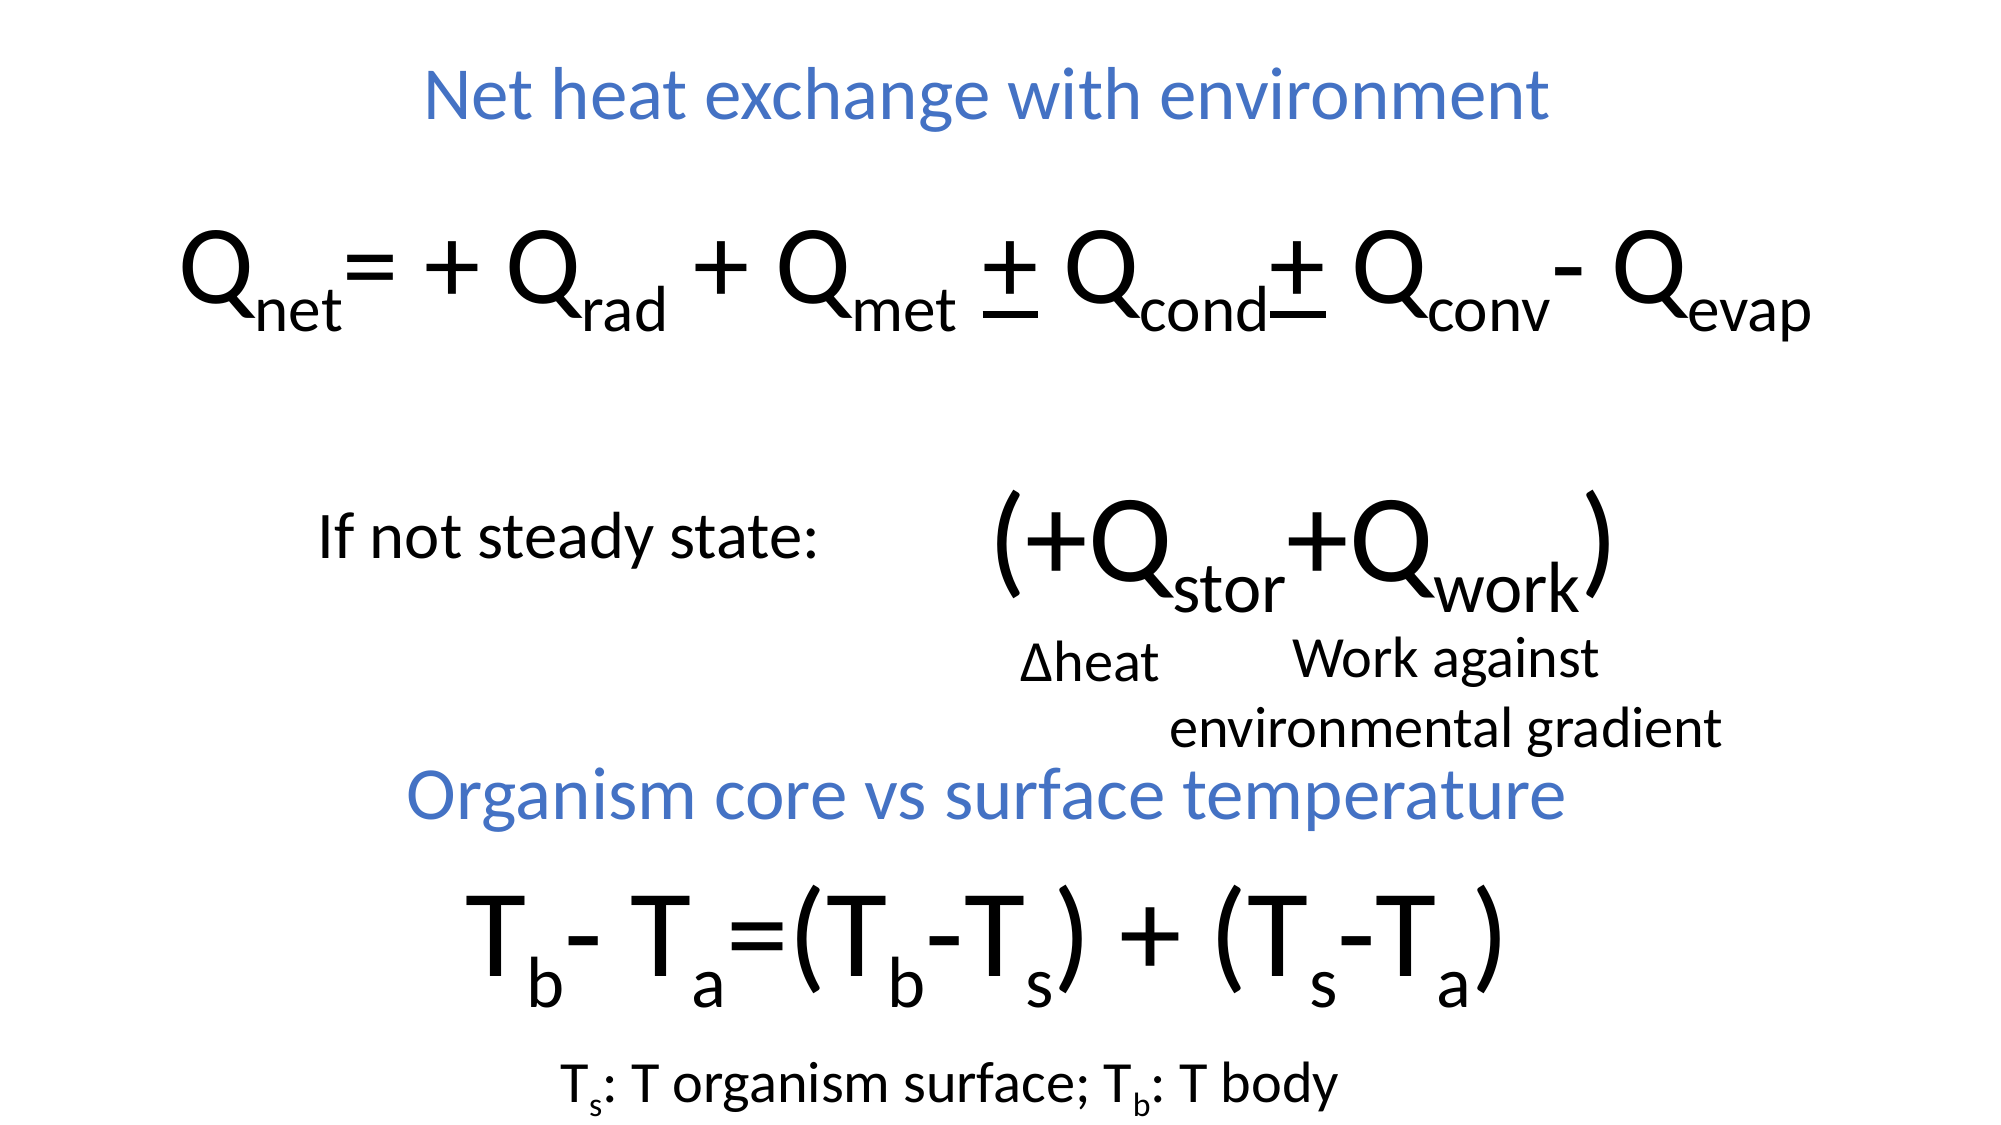

Net heat exchange with environment
Qnet= + Qrad + Qmet + Qcond+ Qconv- Qevap
(+Qstor+Qwork)
If not steady state:
Work against environmental gradient
Δheat
Organism core vs surface temperature
Tb- Ta=(Tb-Ts) + (Ts-Ta)
Ts: T organism surface; Tb: T body